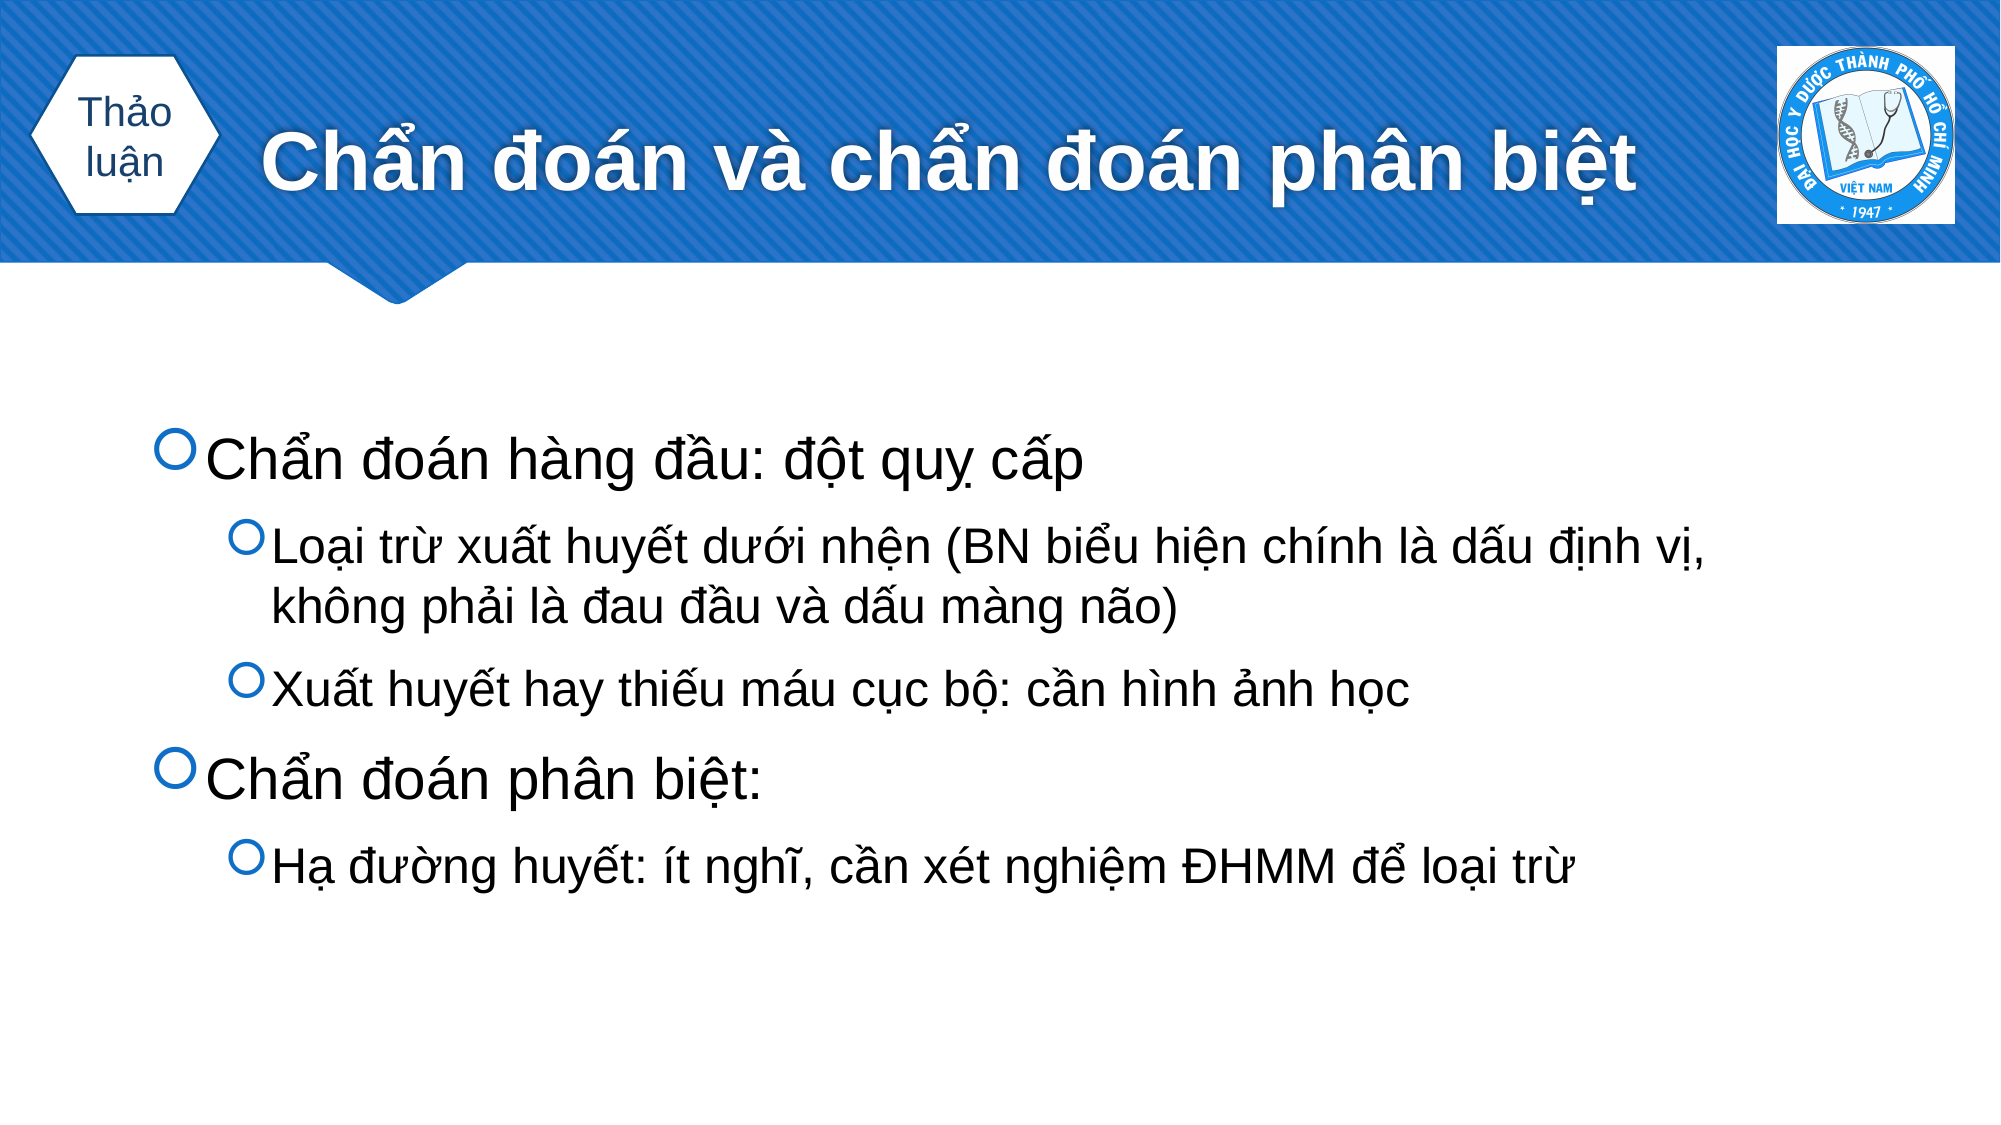

Thảo luận
# Chẩn đoán và chẩn đoán phân biệt
Chẩn đoán hàng đầu: đột quỵ cấp
Loại trừ xuất huyết dưới nhện (BN biểu hiện chính là dấu định vị, không phải là đau đầu và dấu màng não)
Xuất huyết hay thiếu máu cục bộ: cần hình ảnh học
Chẩn đoán phân biệt:
Hạ đường huyết: ít nghĩ, cần xét nghiệm ĐHMM để loại trừ